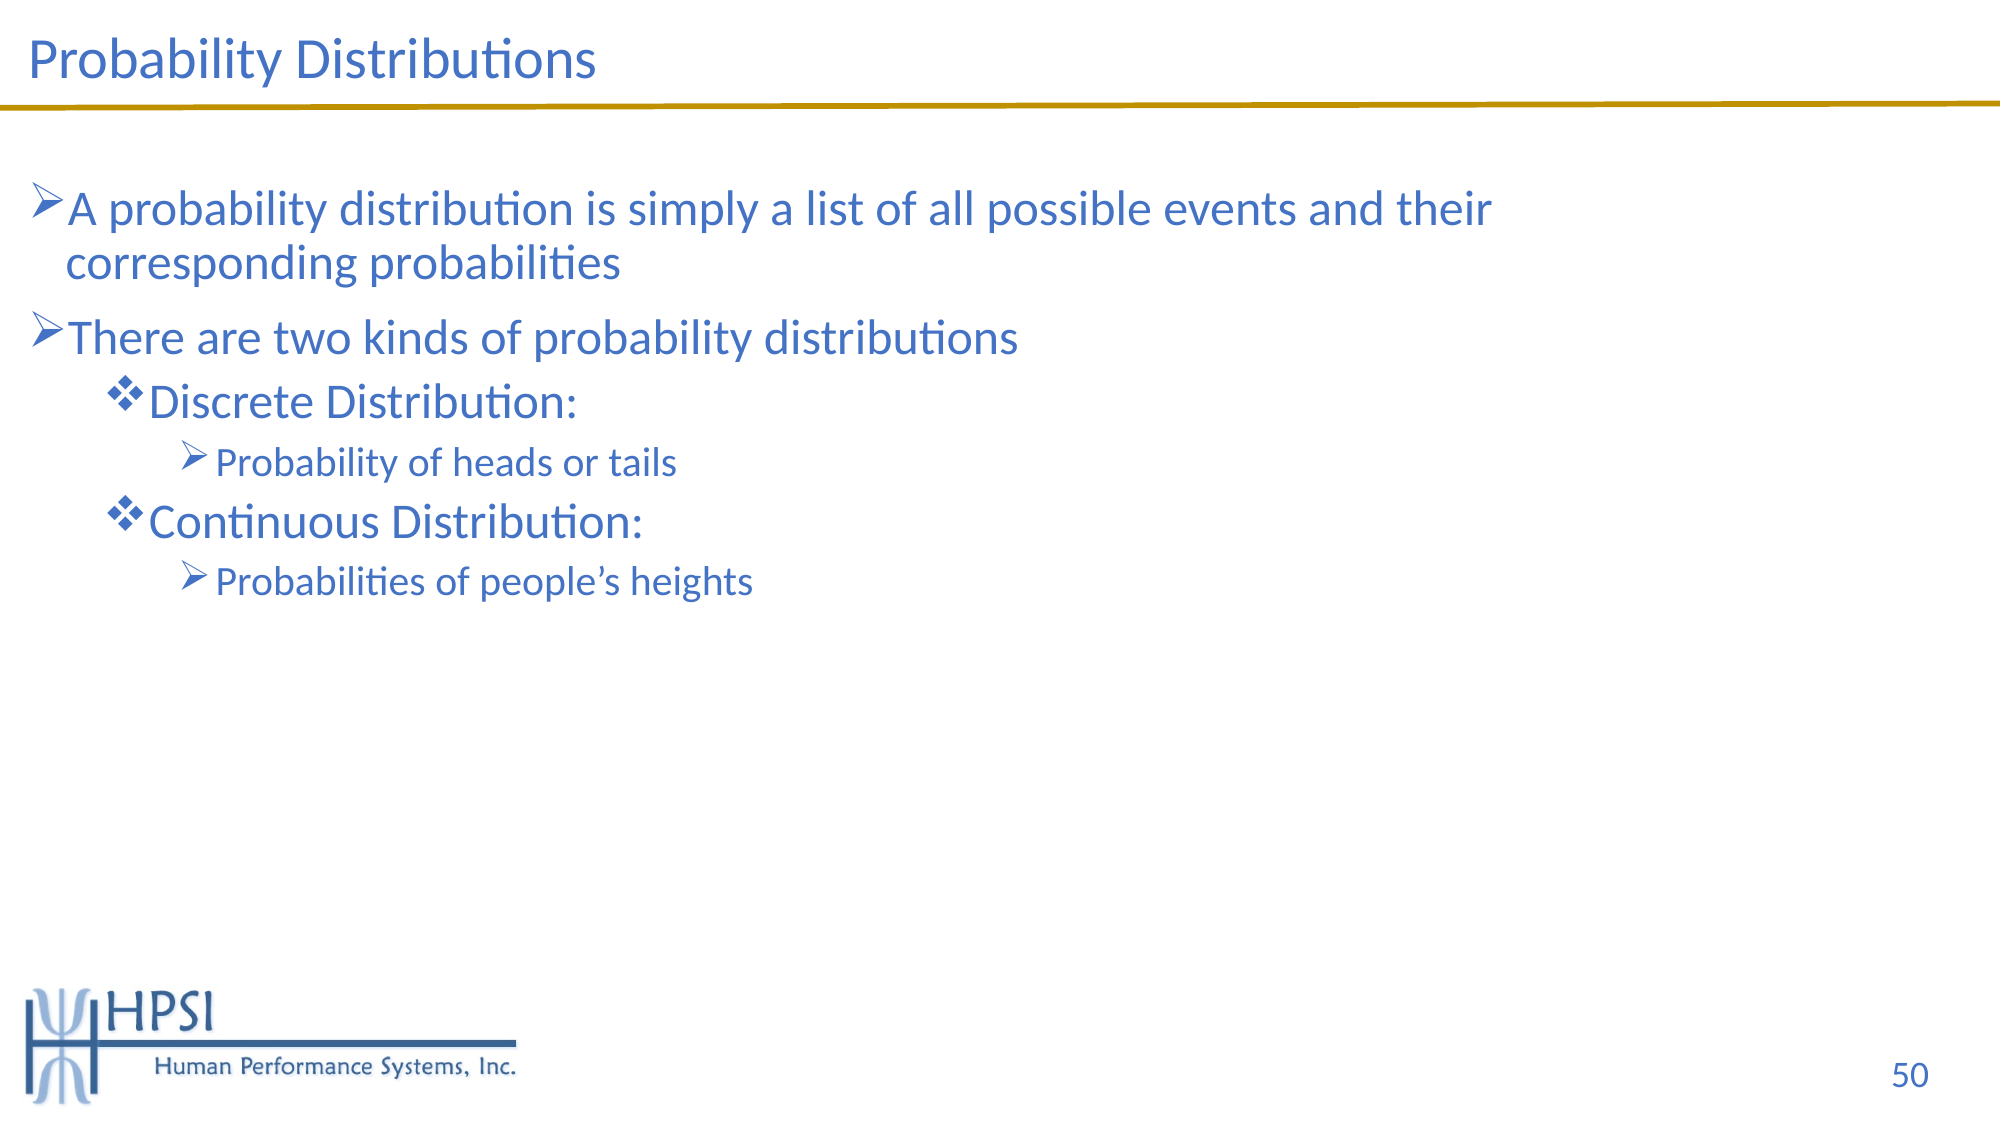

# Probability Distributions
A probability distribution is simply a list of all possible events and their corresponding probabilities
There are two kinds of probability distributions
Discrete Distribution:
Probability of heads or tails
Continuous Distribution:
Probabilities of people’s heights
50